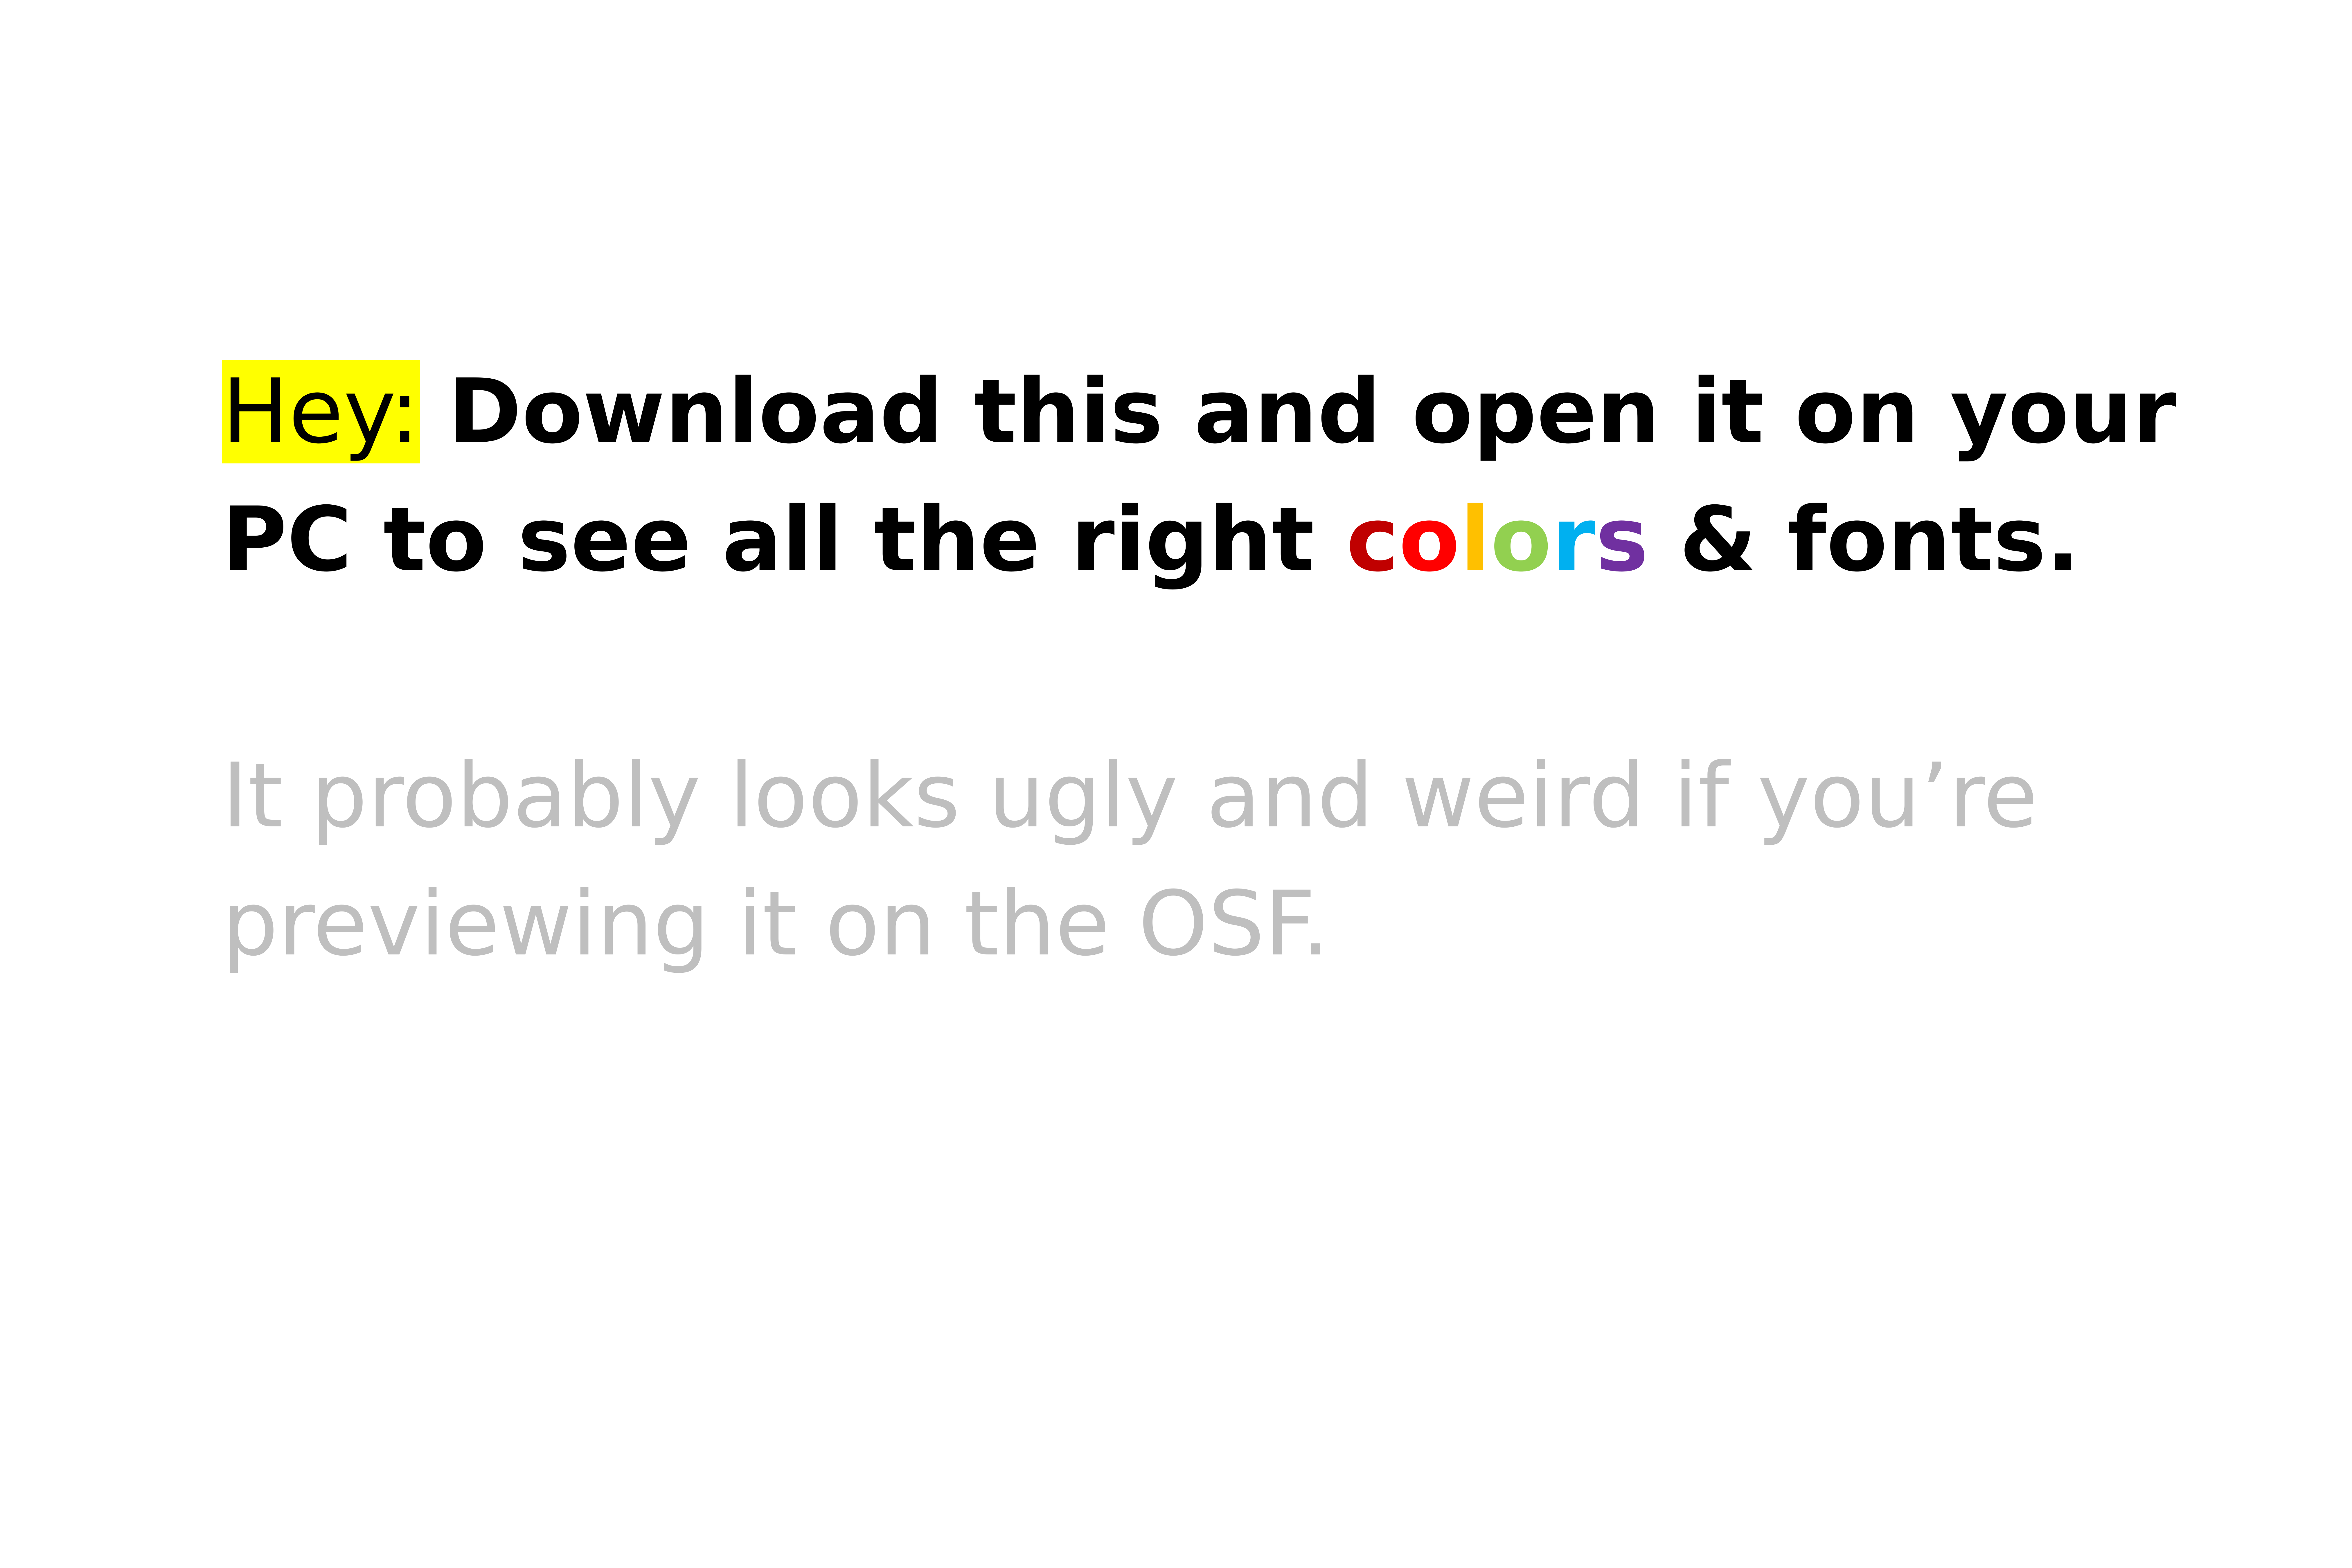

# Hey: Download this and open it on your PC to see all the right colors & fonts. It probably looks ugly and weird if you’re previewing it on the OSF.